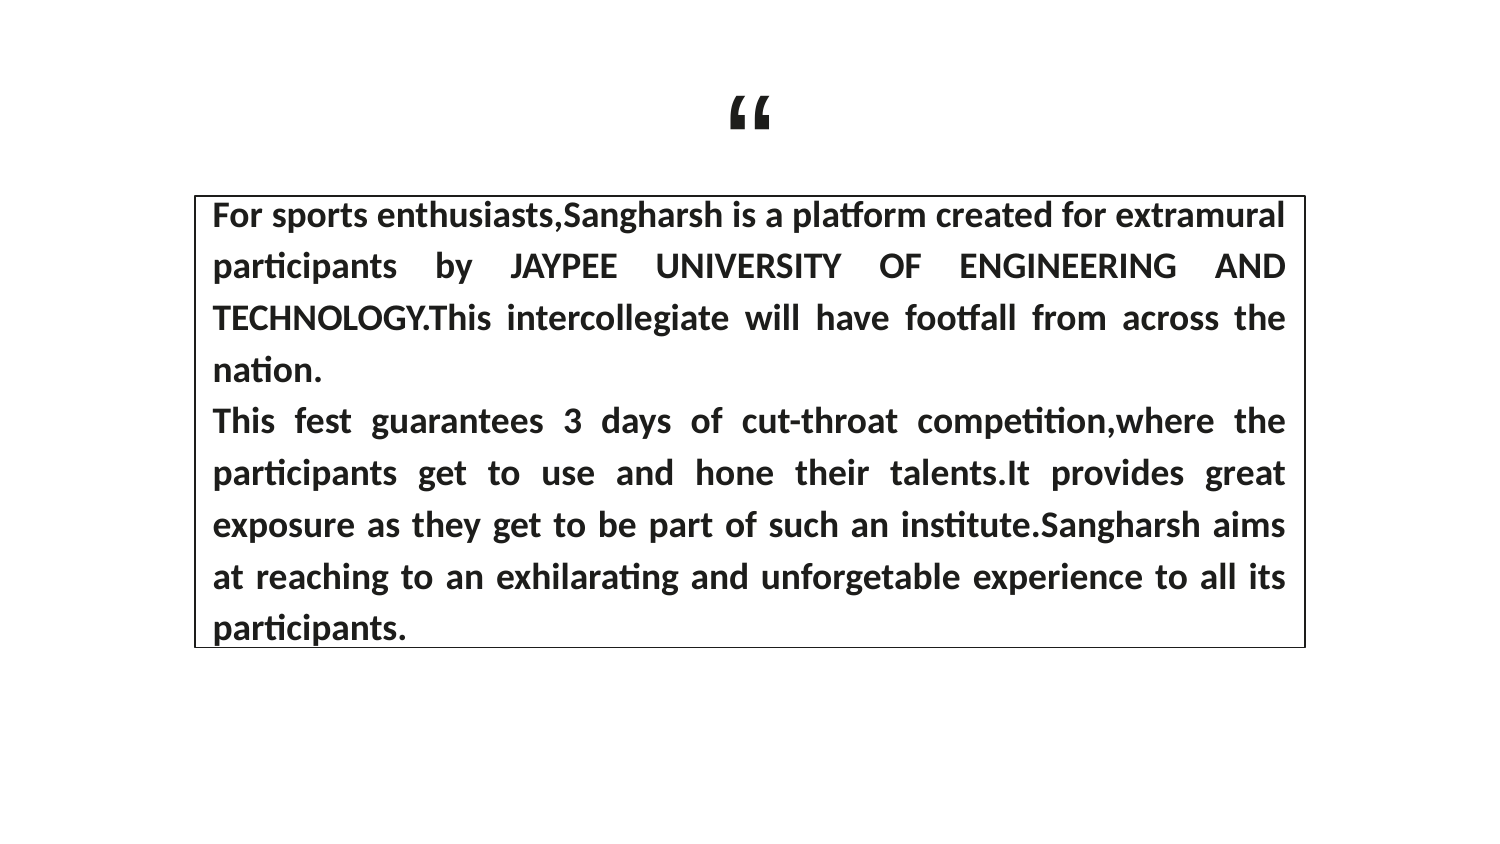

For sports enthusiasts,Sangharsh is a platform created for extramural participants by JAYPEE UNIVERSITY OF ENGINEERING AND TECHNOLOGY.This intercollegiate will have footfall from across the nation.
This fest guarantees 3 days of cut-throat competition,where the participants get to use and hone their talents.It provides great exposure as they get to be part of such an institute.Sangharsh aims at reaching to an exhilarating and unforgetable experience to all its participants.